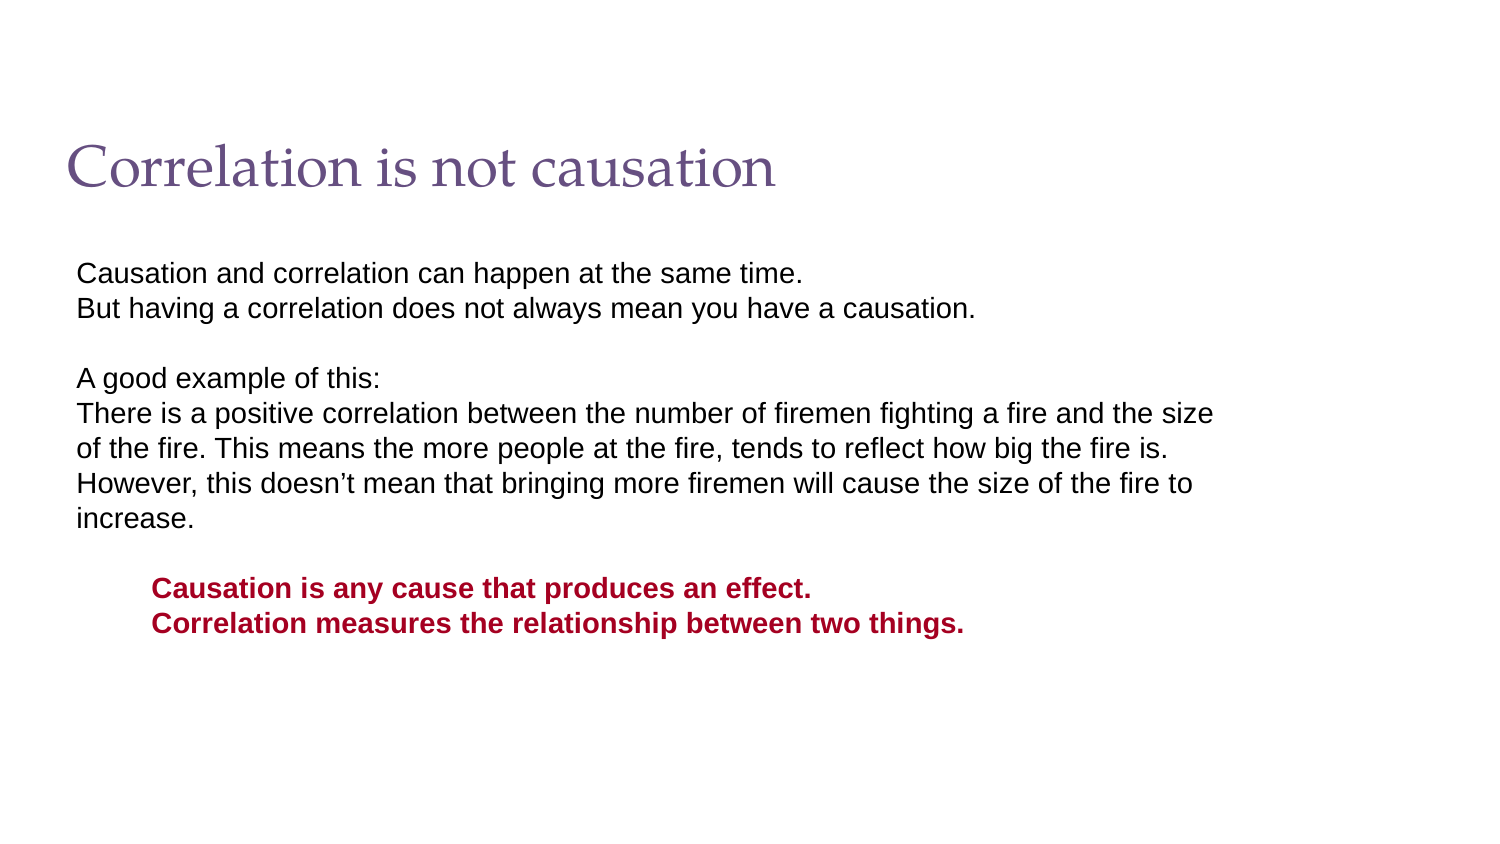

# Correlation is not causation
Causation and correlation can happen at the same time.
But having a correlation does not always mean you have a causation.

A good example of this:
There is a positive correlation between the number of firemen fighting a fire and the size of the fire. This means the more people at the fire, tends to reflect how big the fire is. However, this doesn’t mean that bringing more firemen will cause the size of the fire to increase.

Causation is any cause that produces an effect.
Correlation measures the relationship between two things.